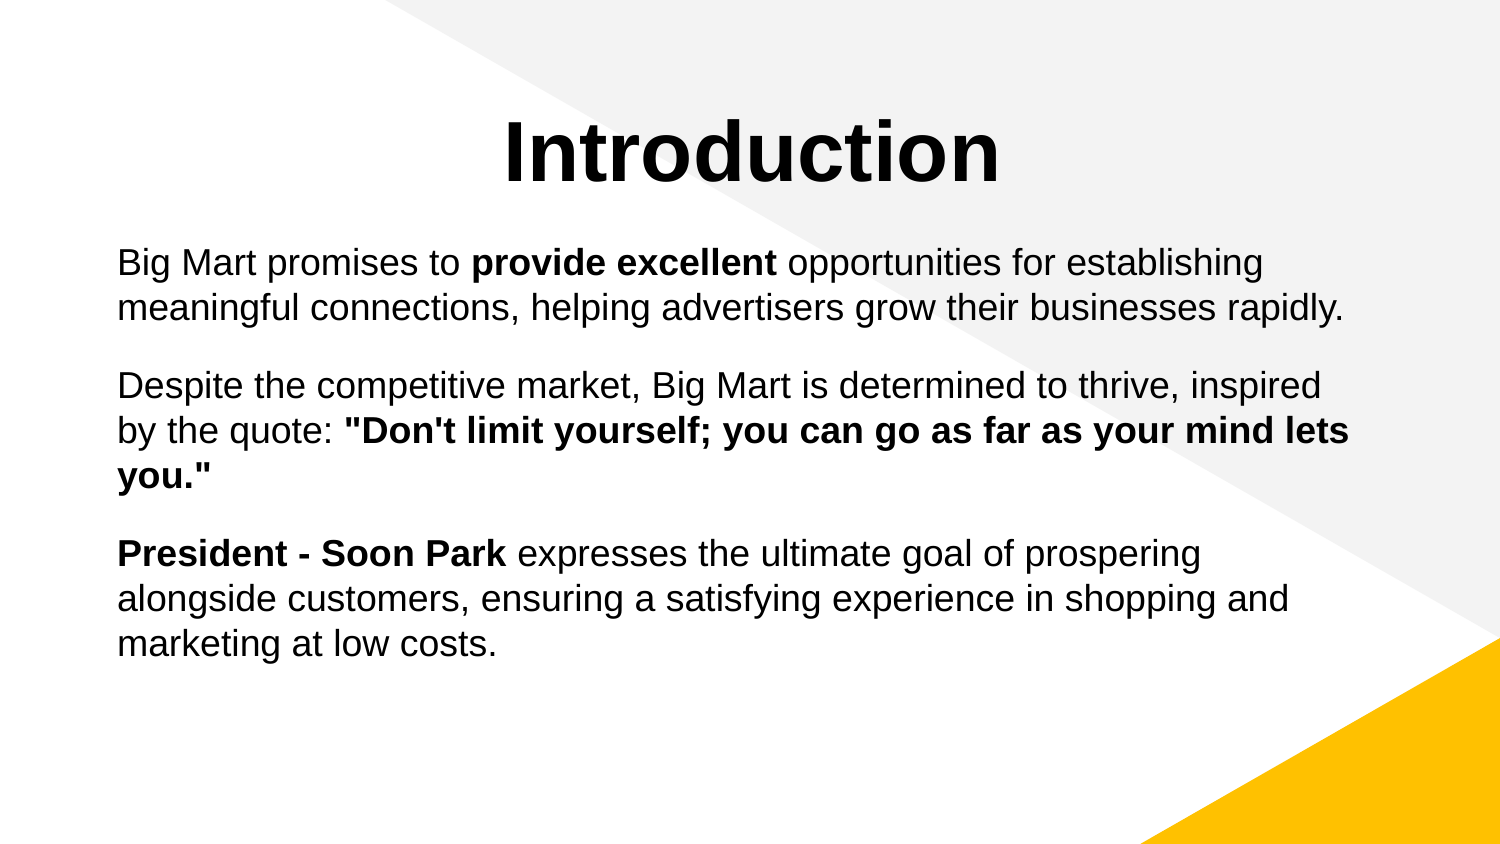

# Introduction
Big Mart promises to provide excellent opportunities for establishing meaningful connections, helping advertisers grow their businesses rapidly.
Despite the competitive market, Big Mart is determined to thrive, inspired by the quote: "Don't limit yourself; you can go as far as your mind lets you."
President - Soon Park expresses the ultimate goal of prospering alongside customers, ensuring a satisfying experience in shopping and marketing at low costs.